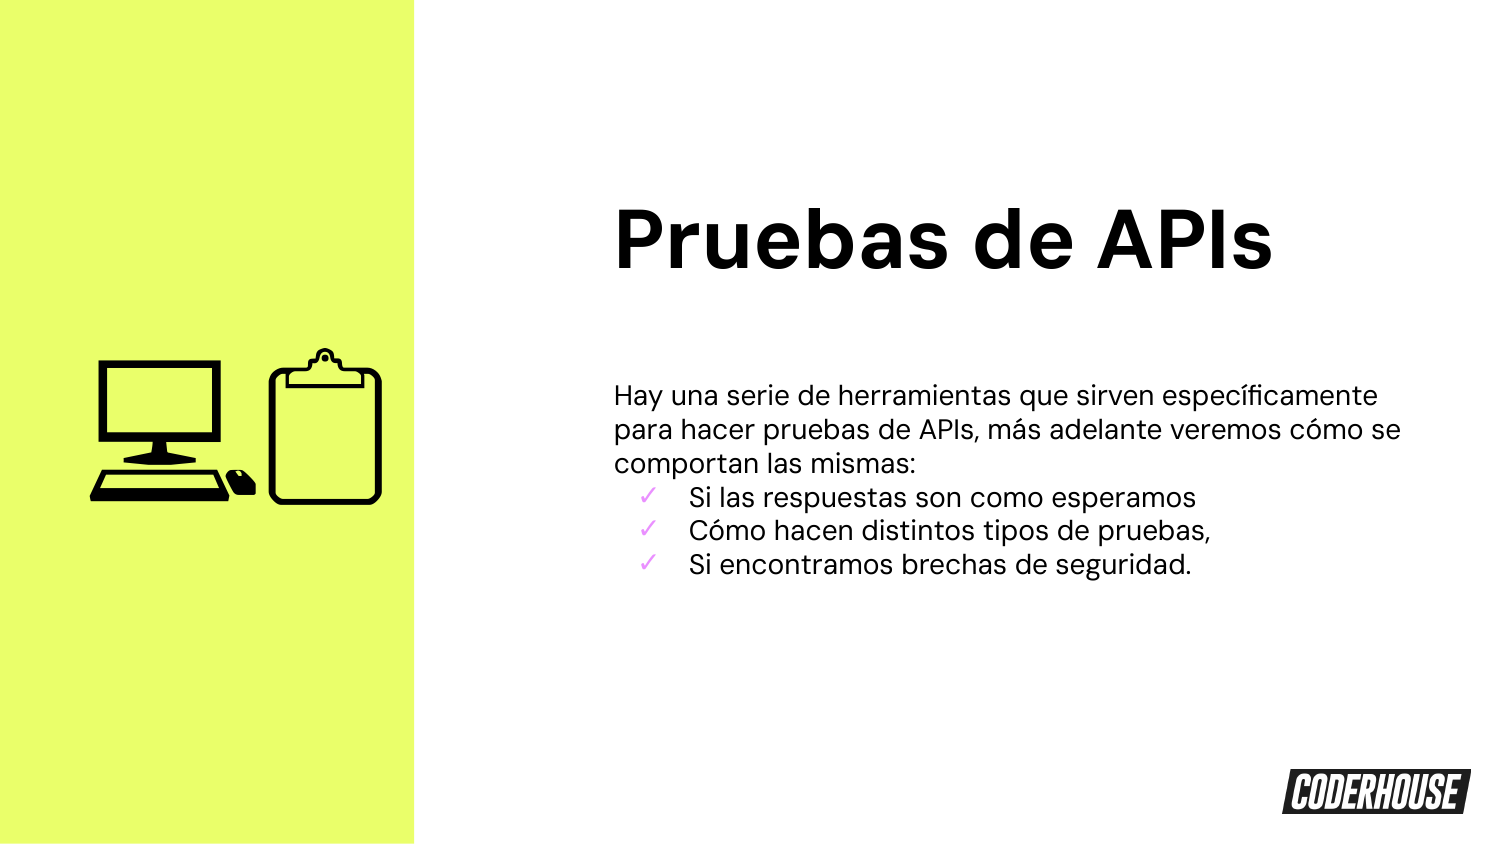

Pruebas de APIs
💻📋
Hay una serie de herramientas que sirven específicamente para hacer pruebas de APIs, más adelante veremos cómo se comportan las mismas:
Si las respuestas son como esperamos
Cómo hacen distintos tipos de pruebas,
Si encontramos brechas de seguridad.